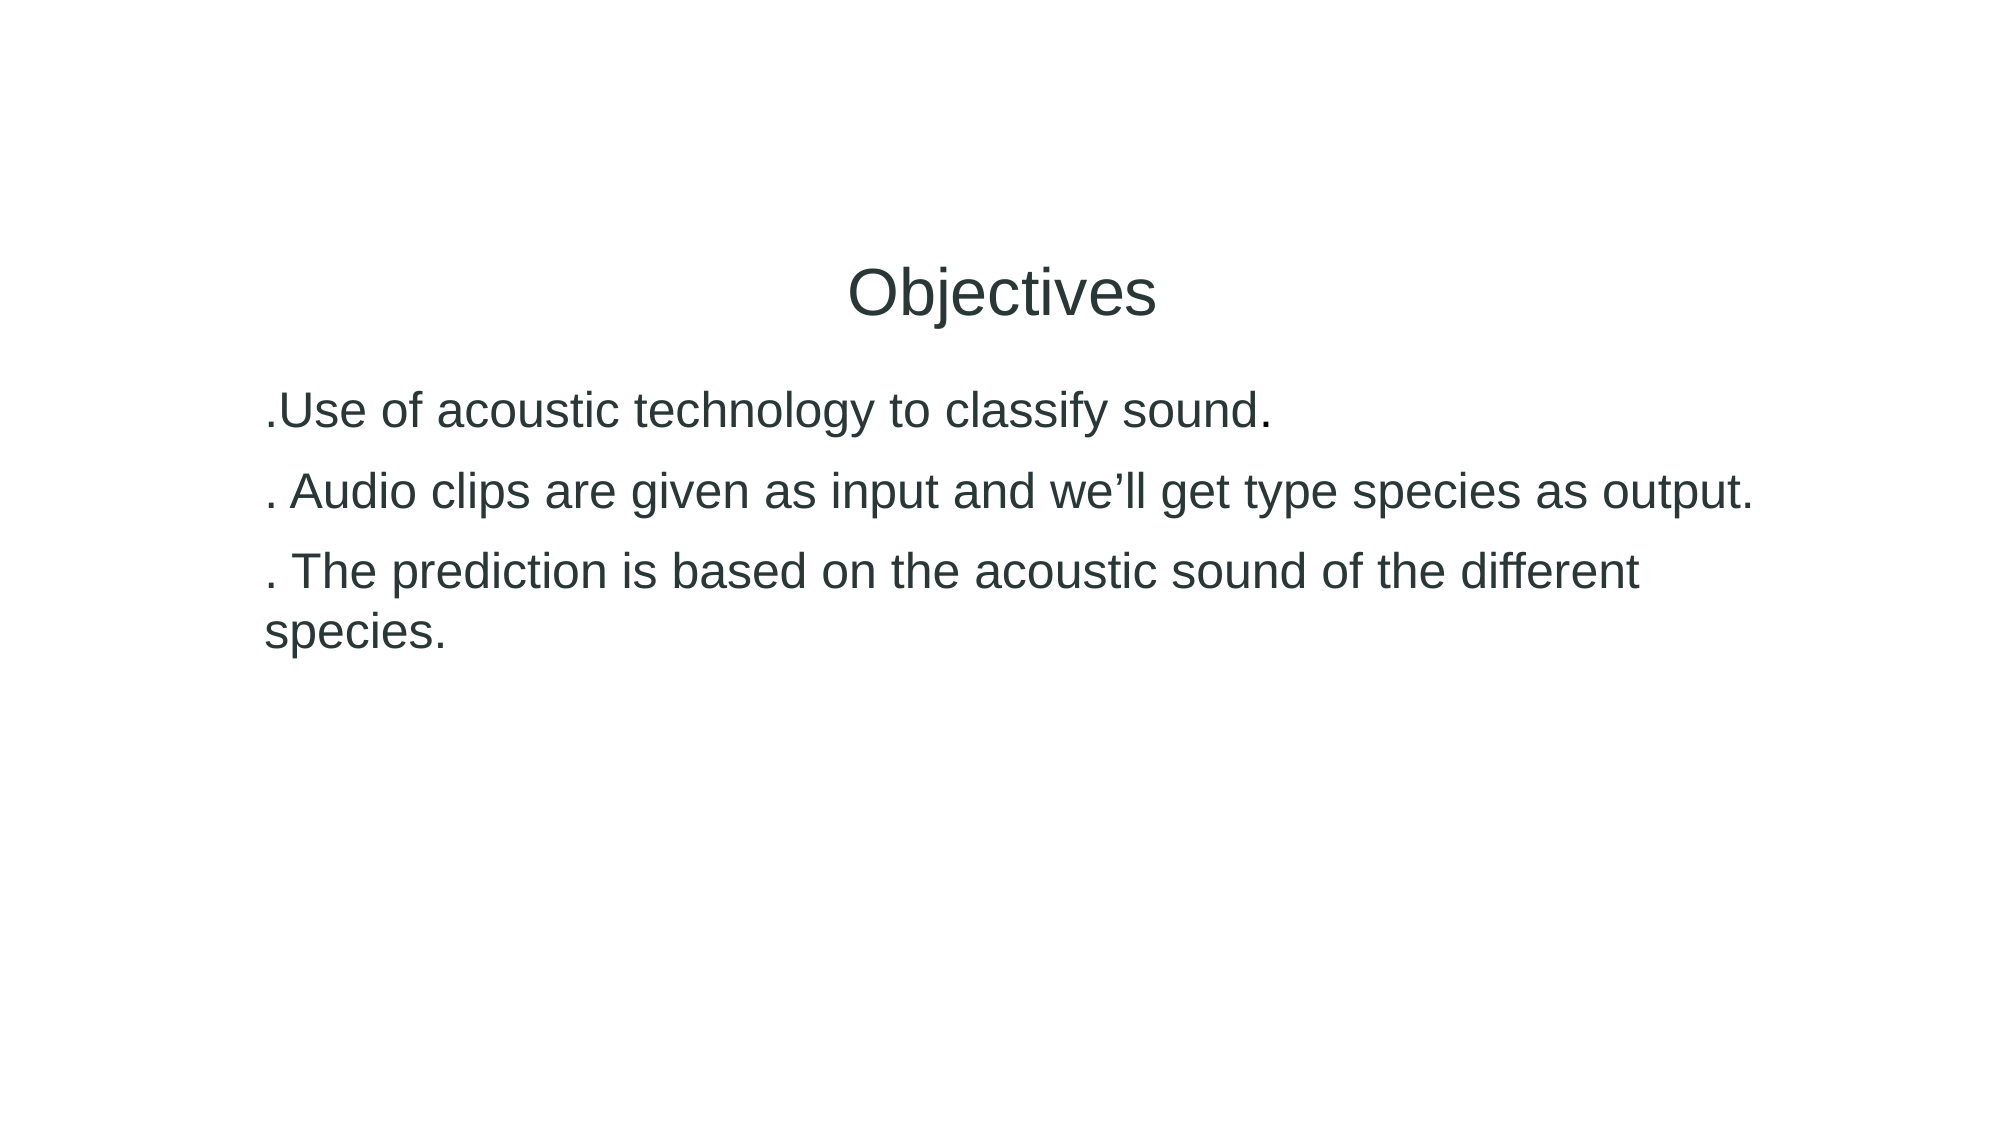

# Objectives
.Use of acoustic technology to classify sound​.
. Audio clips are given as input and we’ll get type species as output.​
. The prediction is based on the acoustic sound of the different species.​